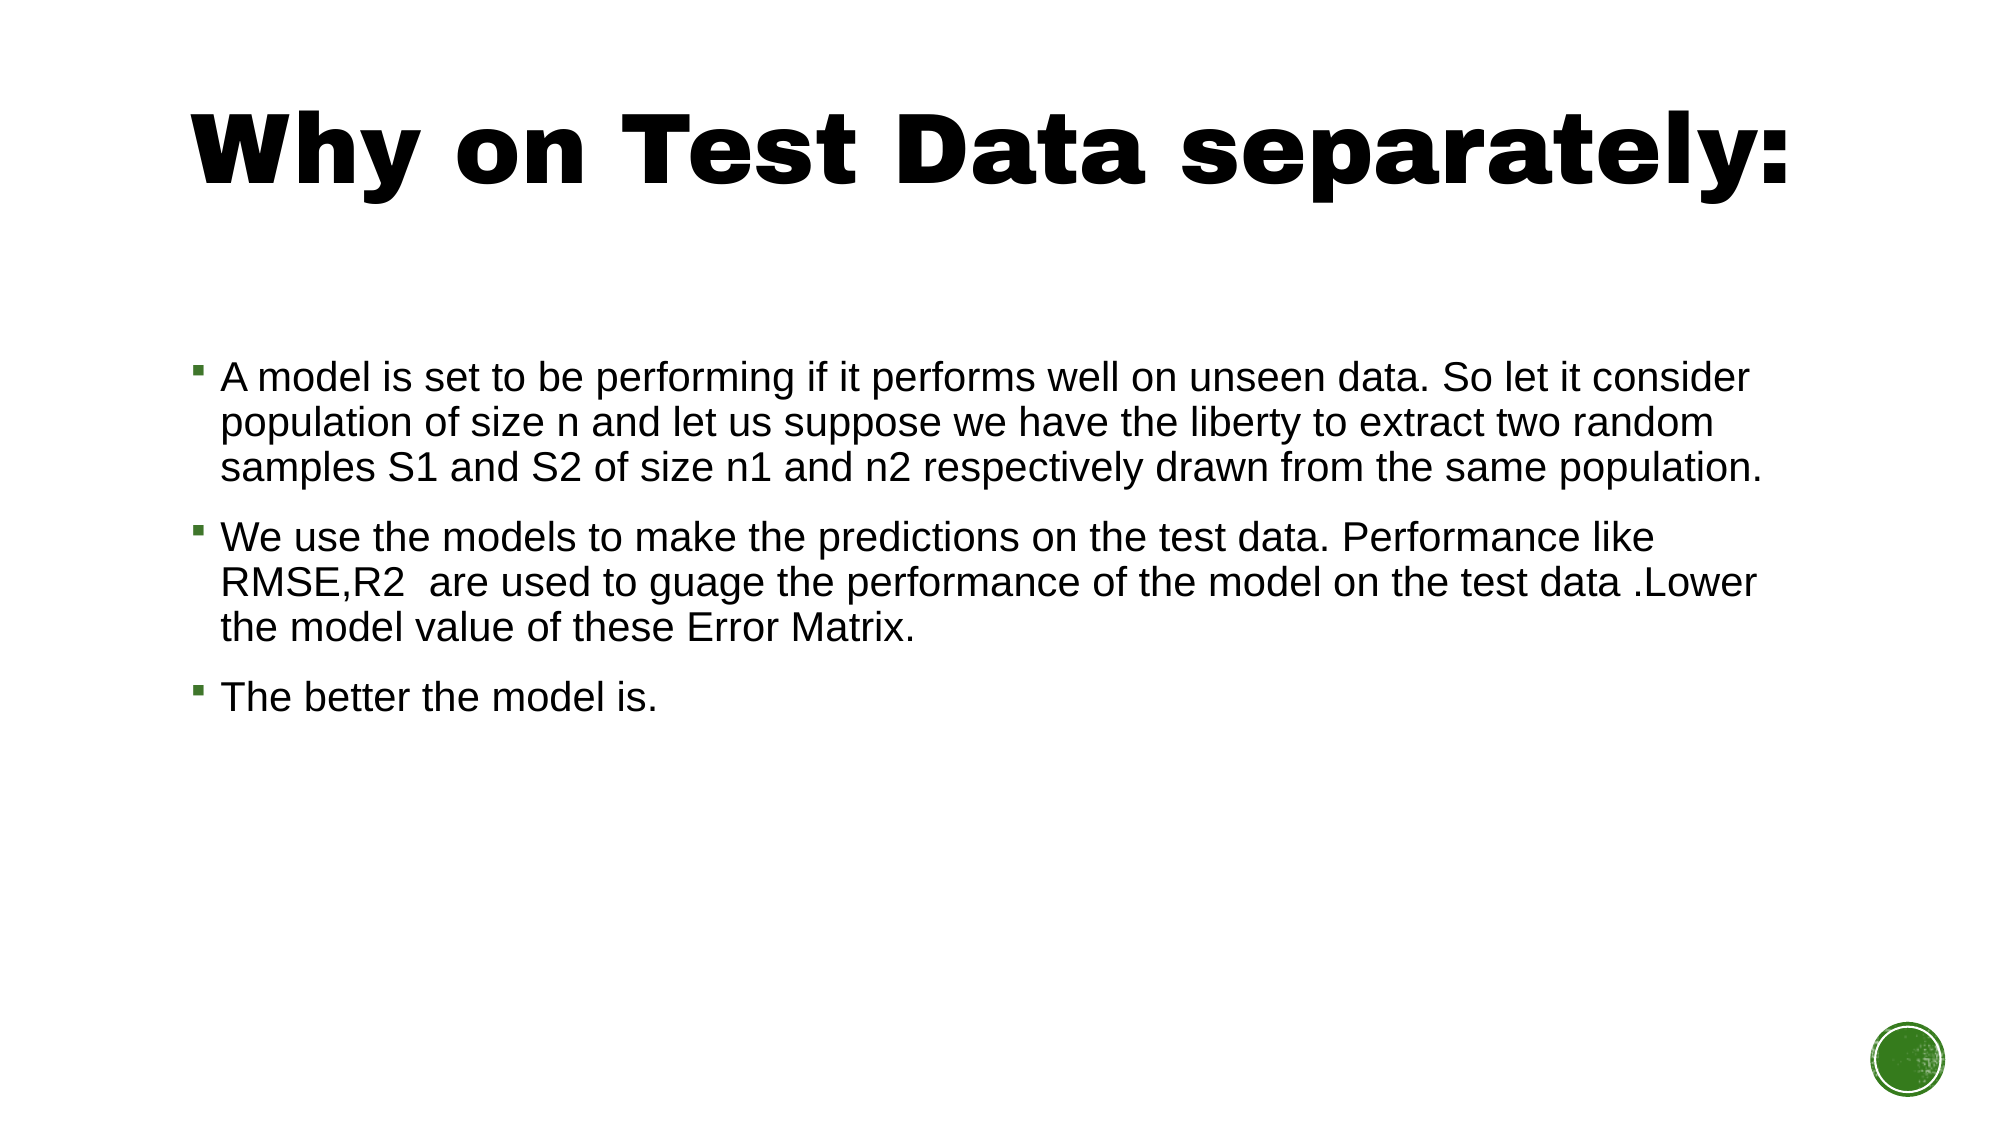

# Why on Test Data separately:
A model is set to be performing if it performs well on unseen data. So let it consider population of size n and let us suppose we have the liberty to extract two random samples S1 and S2 of size n1 and n2 respectively drawn from the same population.
We use the models to make the predictions on the test data. Performance like RMSE,R2  are used to guage the performance of the model on the test data .Lower the model value of these Error Matrix.
The better the model is.